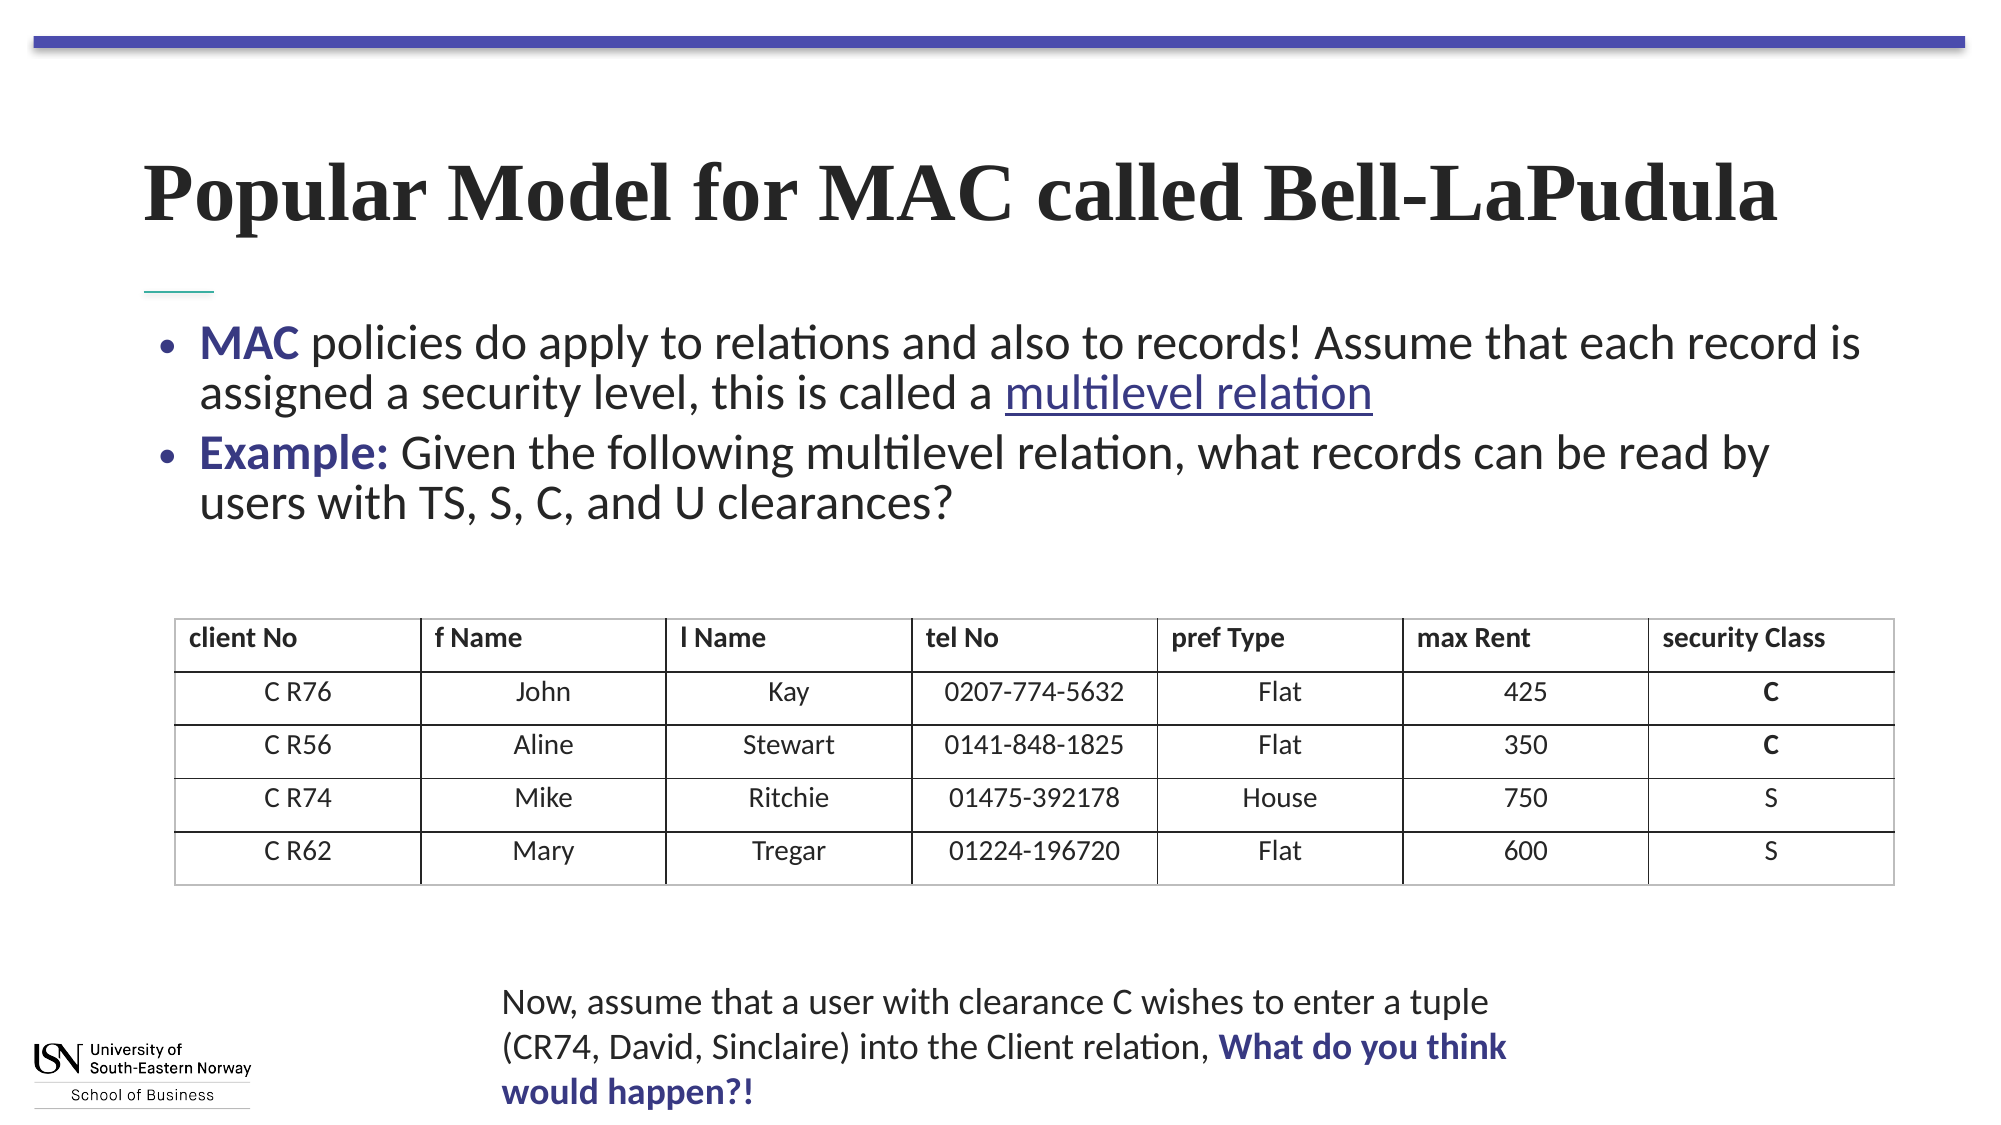

# Popular Model for MAC called Bell-LaPudula
MAC policies do apply to relations and also to records! Assume that each record is assigned a security level, this is called a multilevel relation
Example: Given the following multilevel relation, what records can be read by users with TS, S, C, and U clearances?
| client No | f Name | l Name | tel No | pref Type | max Rent | security Class |
| --- | --- | --- | --- | --- | --- | --- |
| C R76 | John | Kay | 0207-774-5632 | Flat | 425 | C |
| C R56 | Aline | Stewart | 0141-848-1825 | Flat | 350 | C |
| C R74 | Mike | Ritchie | 01475-392178 | House | 750 | S |
| C R62 | Mary | Tregar | 01224-196720 | Flat | 600 | S |
Now, assume that a user with clearance C wishes to enter a tuple (CR74, David, Sinclaire) into the Client relation, What do you think would happen?!